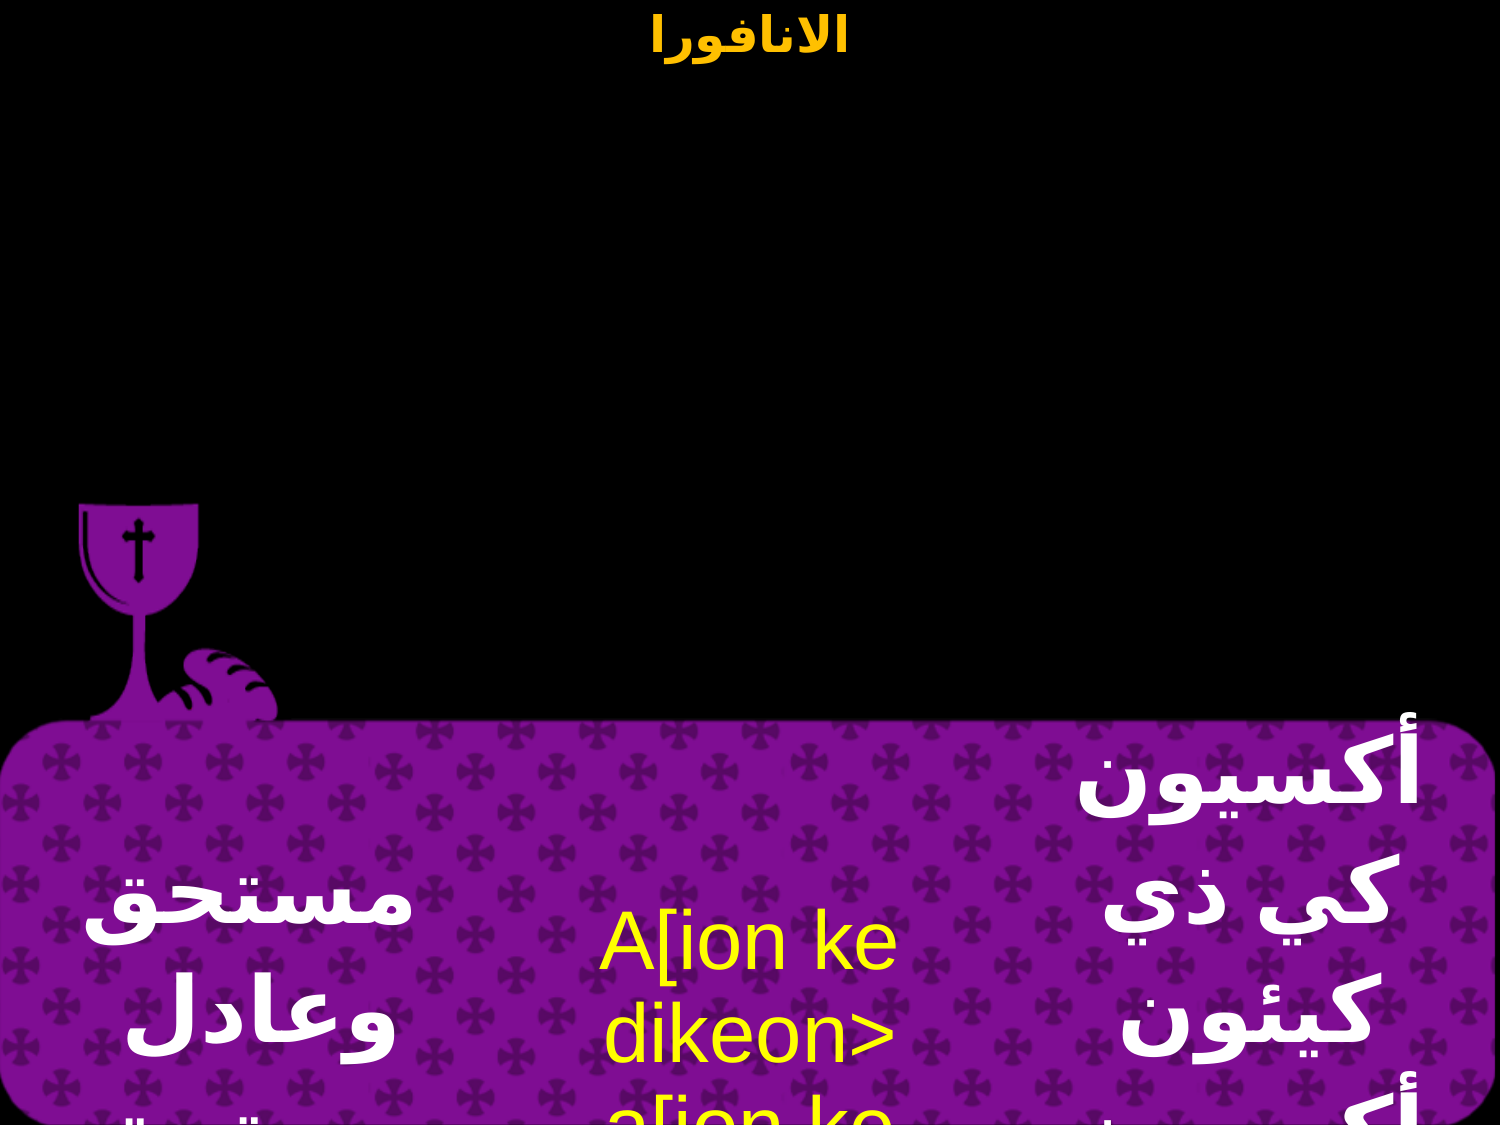

| مستحق وعادل مستحق وعادل | A[ion ke dikeon> a[ion ke dikeon | أكسيون كي ذي كيئون أكسيون كي ذي كيئون |
| --- | --- | --- |